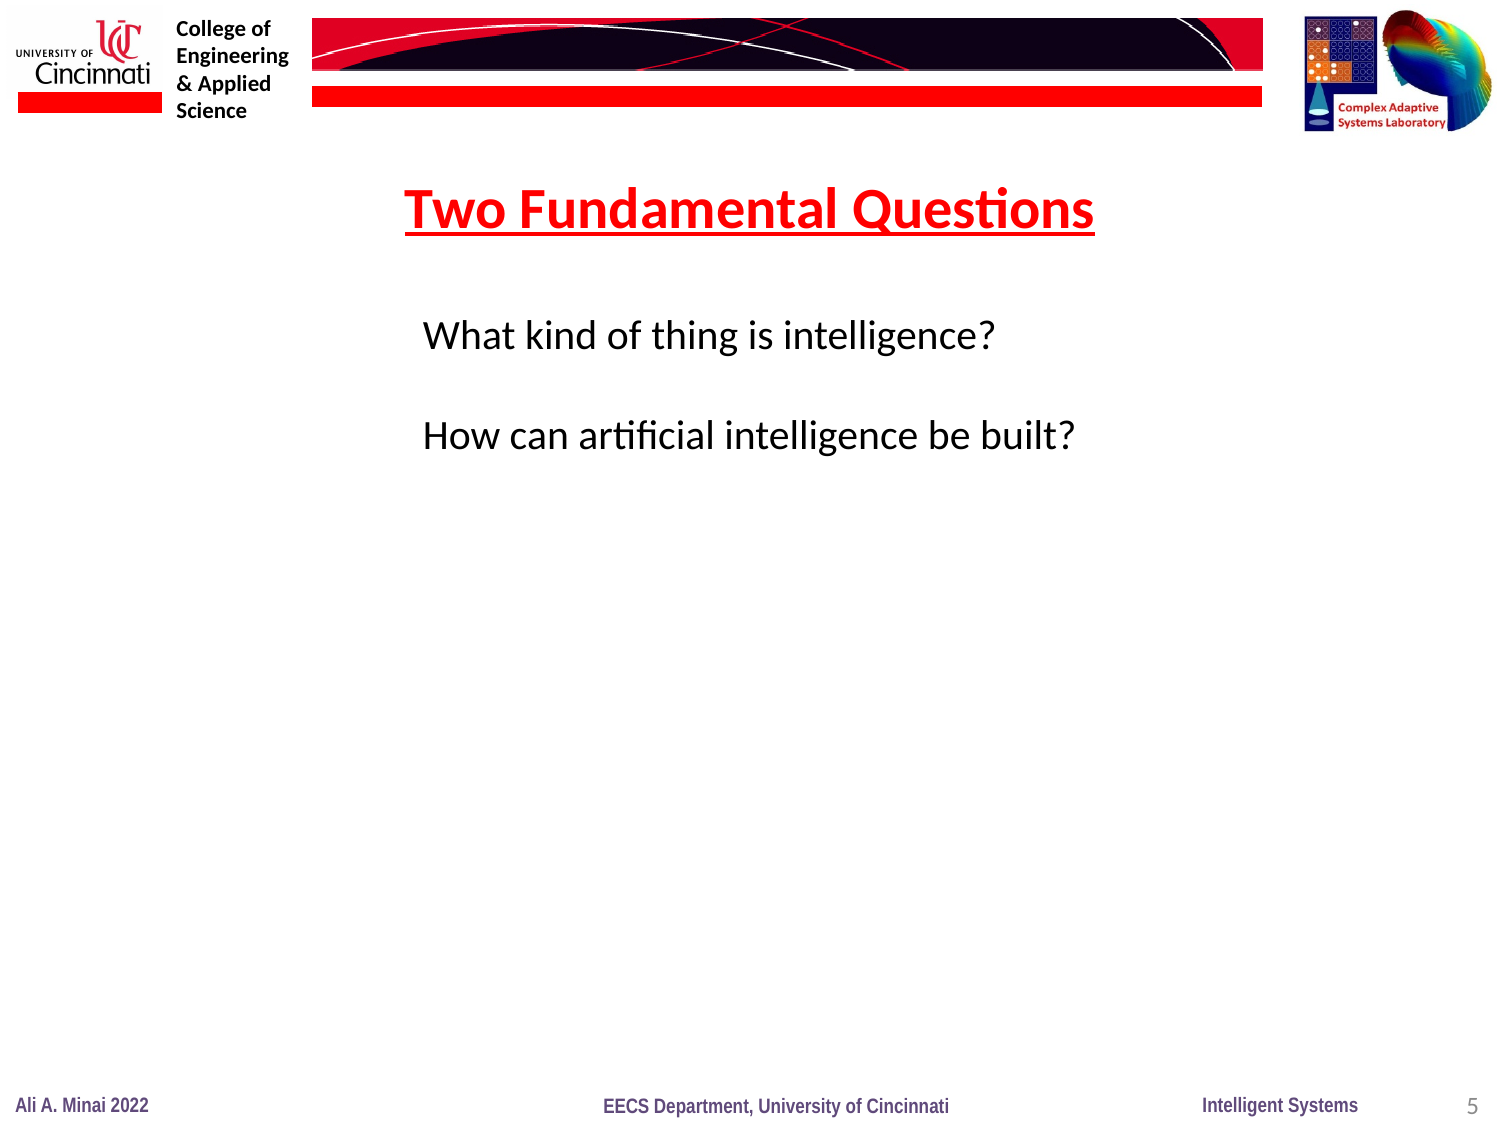

Two Fundamental Questions
What kind of thing is intelligence?

How can artificial intelligence be built?